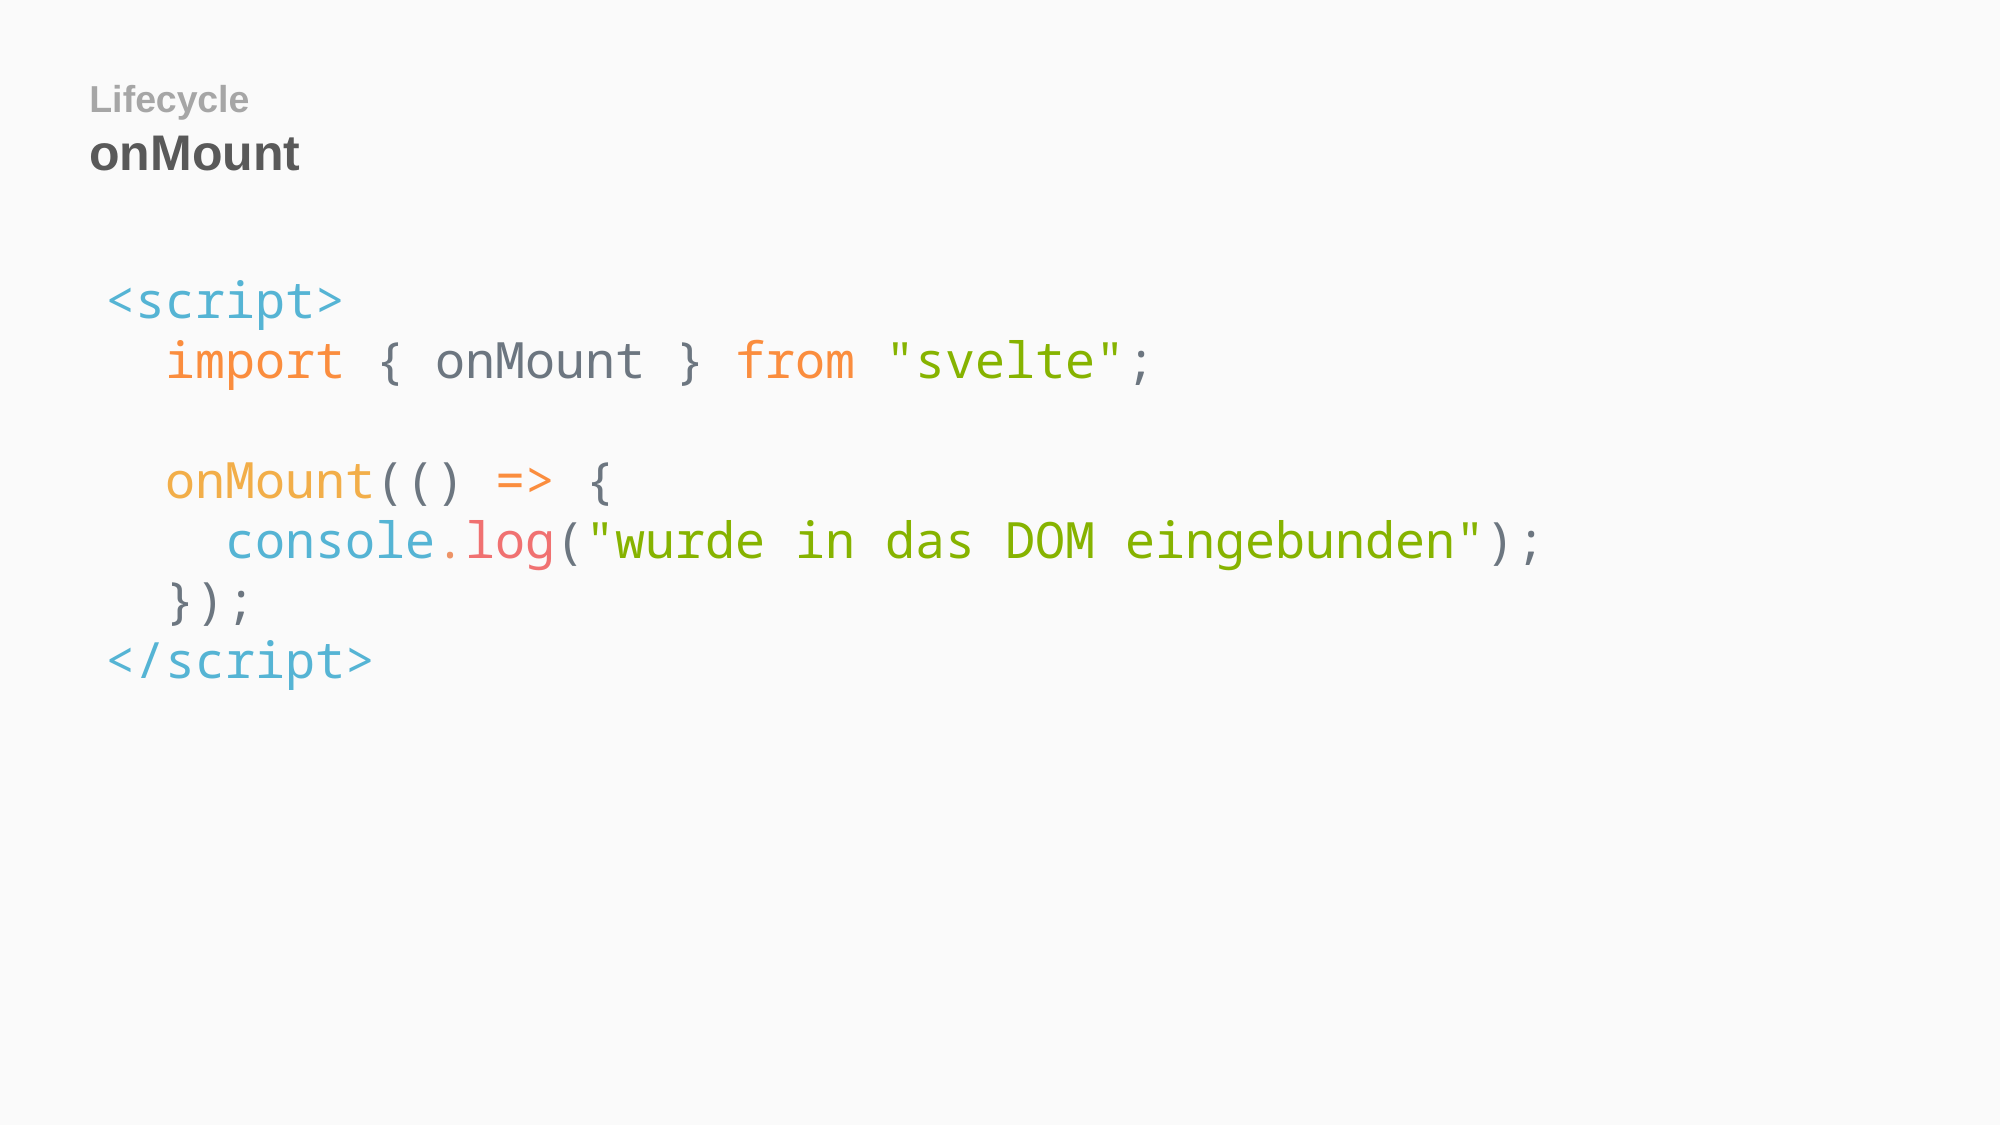

Lifecycle
onMount
<script>
  import { onMount } from "svelte";
  onMount(() => {
    console.log("wurde in das DOM eingebunden");
  });
</script>